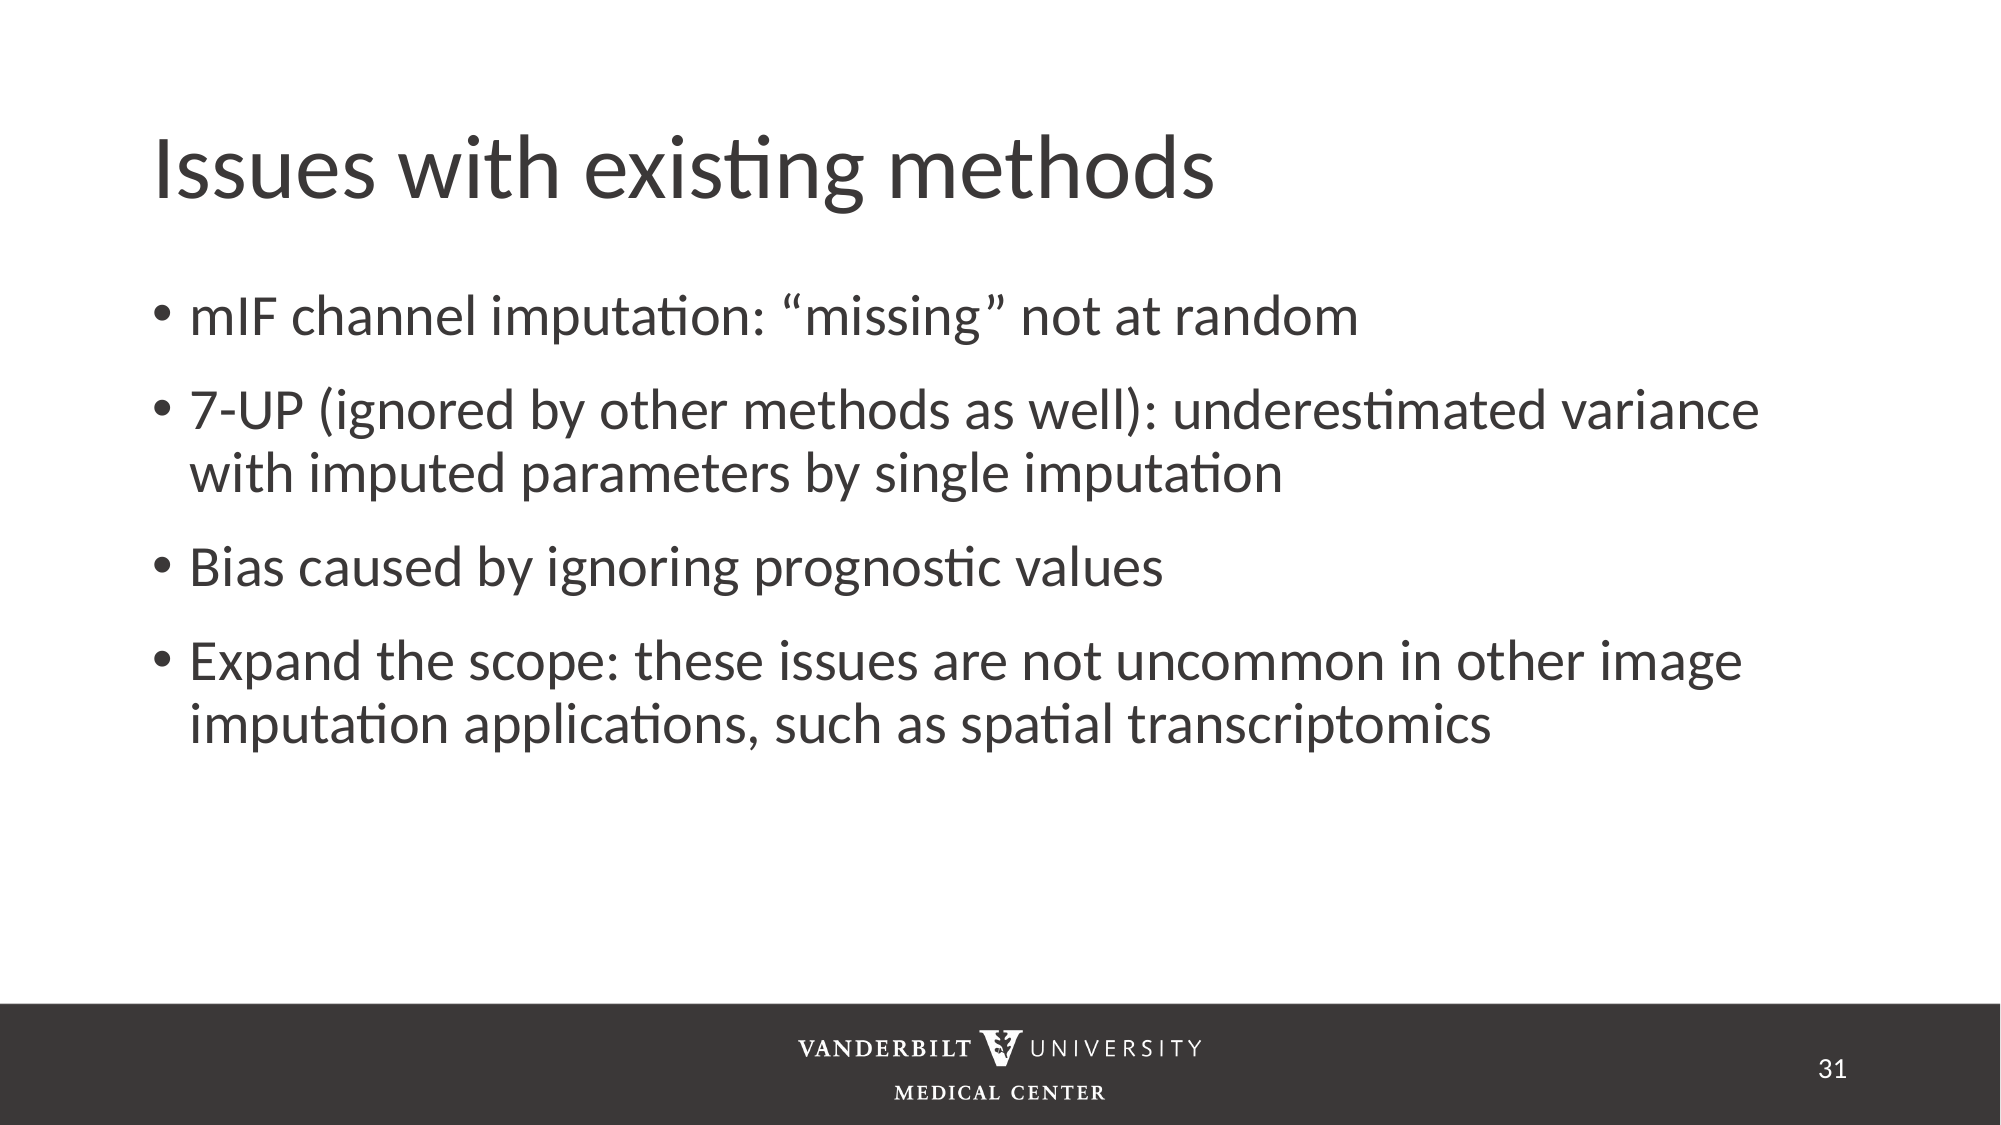

# Issues with existing methods
mIF channel imputation: “missing” not at random
7-UP (ignored by other methods as well): underestimated variance with imputed parameters by single imputation
Bias caused by ignoring prognostic values
Expand the scope: these issues are not uncommon in other image imputation applications, such as spatial transcriptomics

31